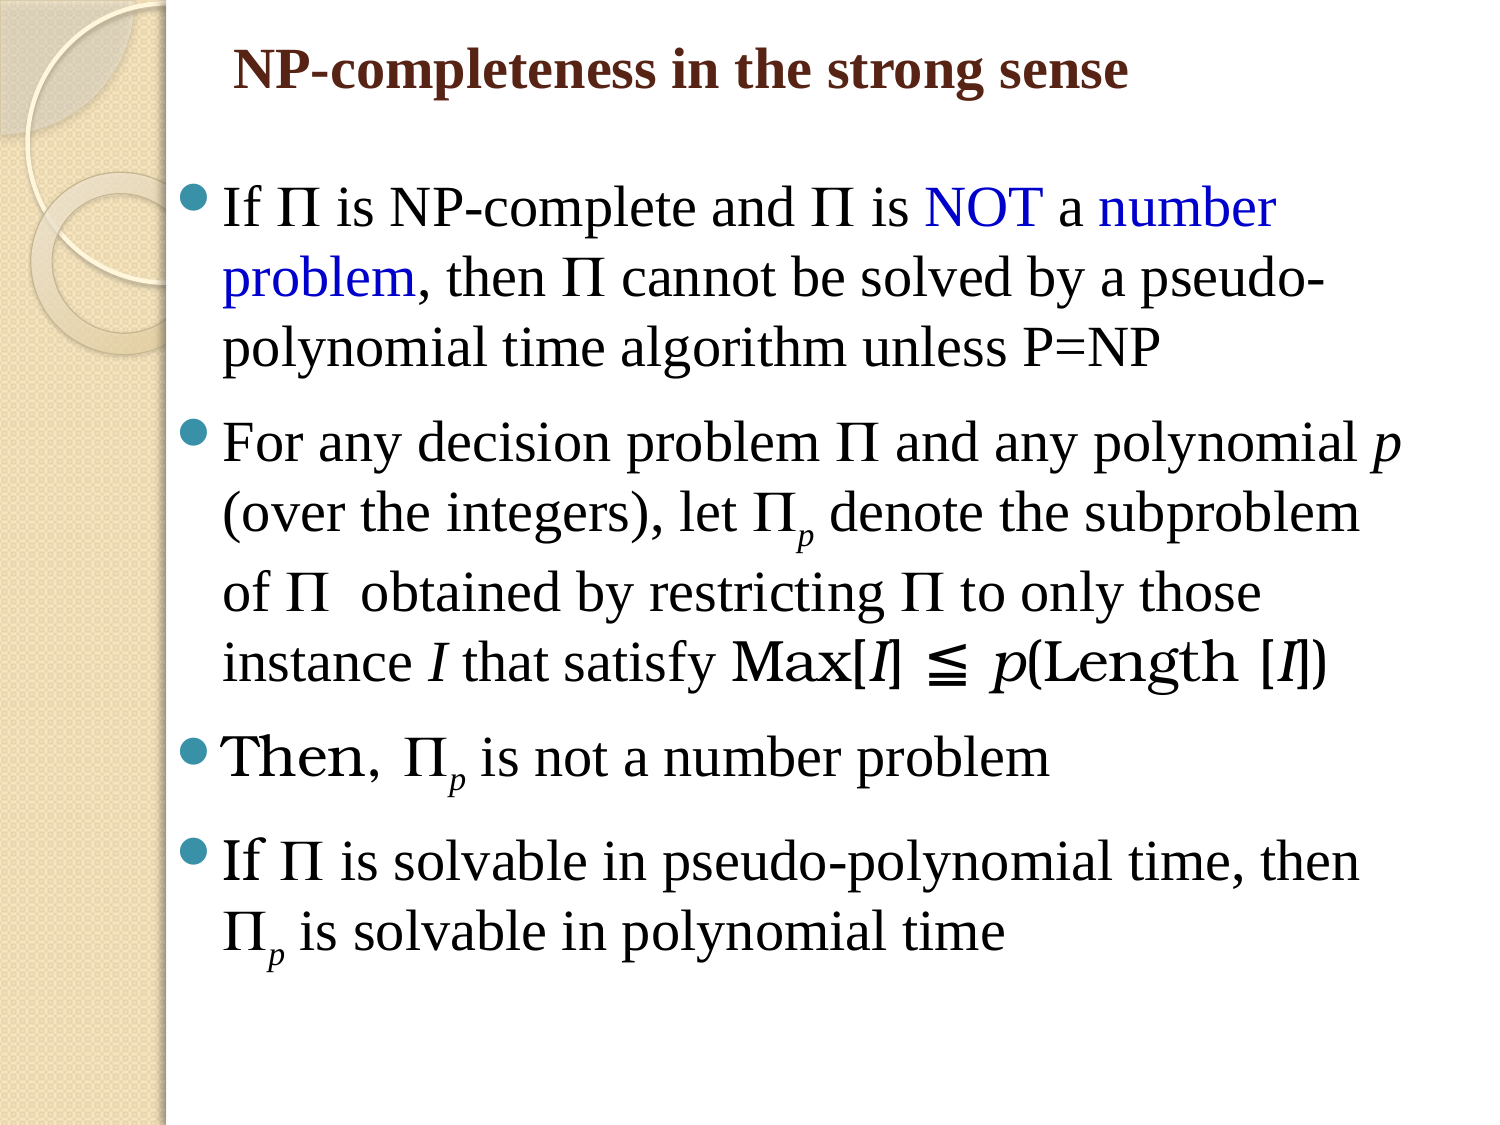

# NP-completeness in the strong sense
If Π is NP-complete and Π is NOT a number problem, then Π cannot be solved by a pseudo-polynomial time algorithm unless P=NP
For any decision problem Π and any polynomial p (over the integers), let Πp denote the subproblem of Π obtained by restricting Π to only those instance I that satisfy Max[I] ≦ p(Length [I])
Then, Πp is not a number problem
If Π is solvable in pseudo-polynomial time, then Πp is solvable in polynomial time